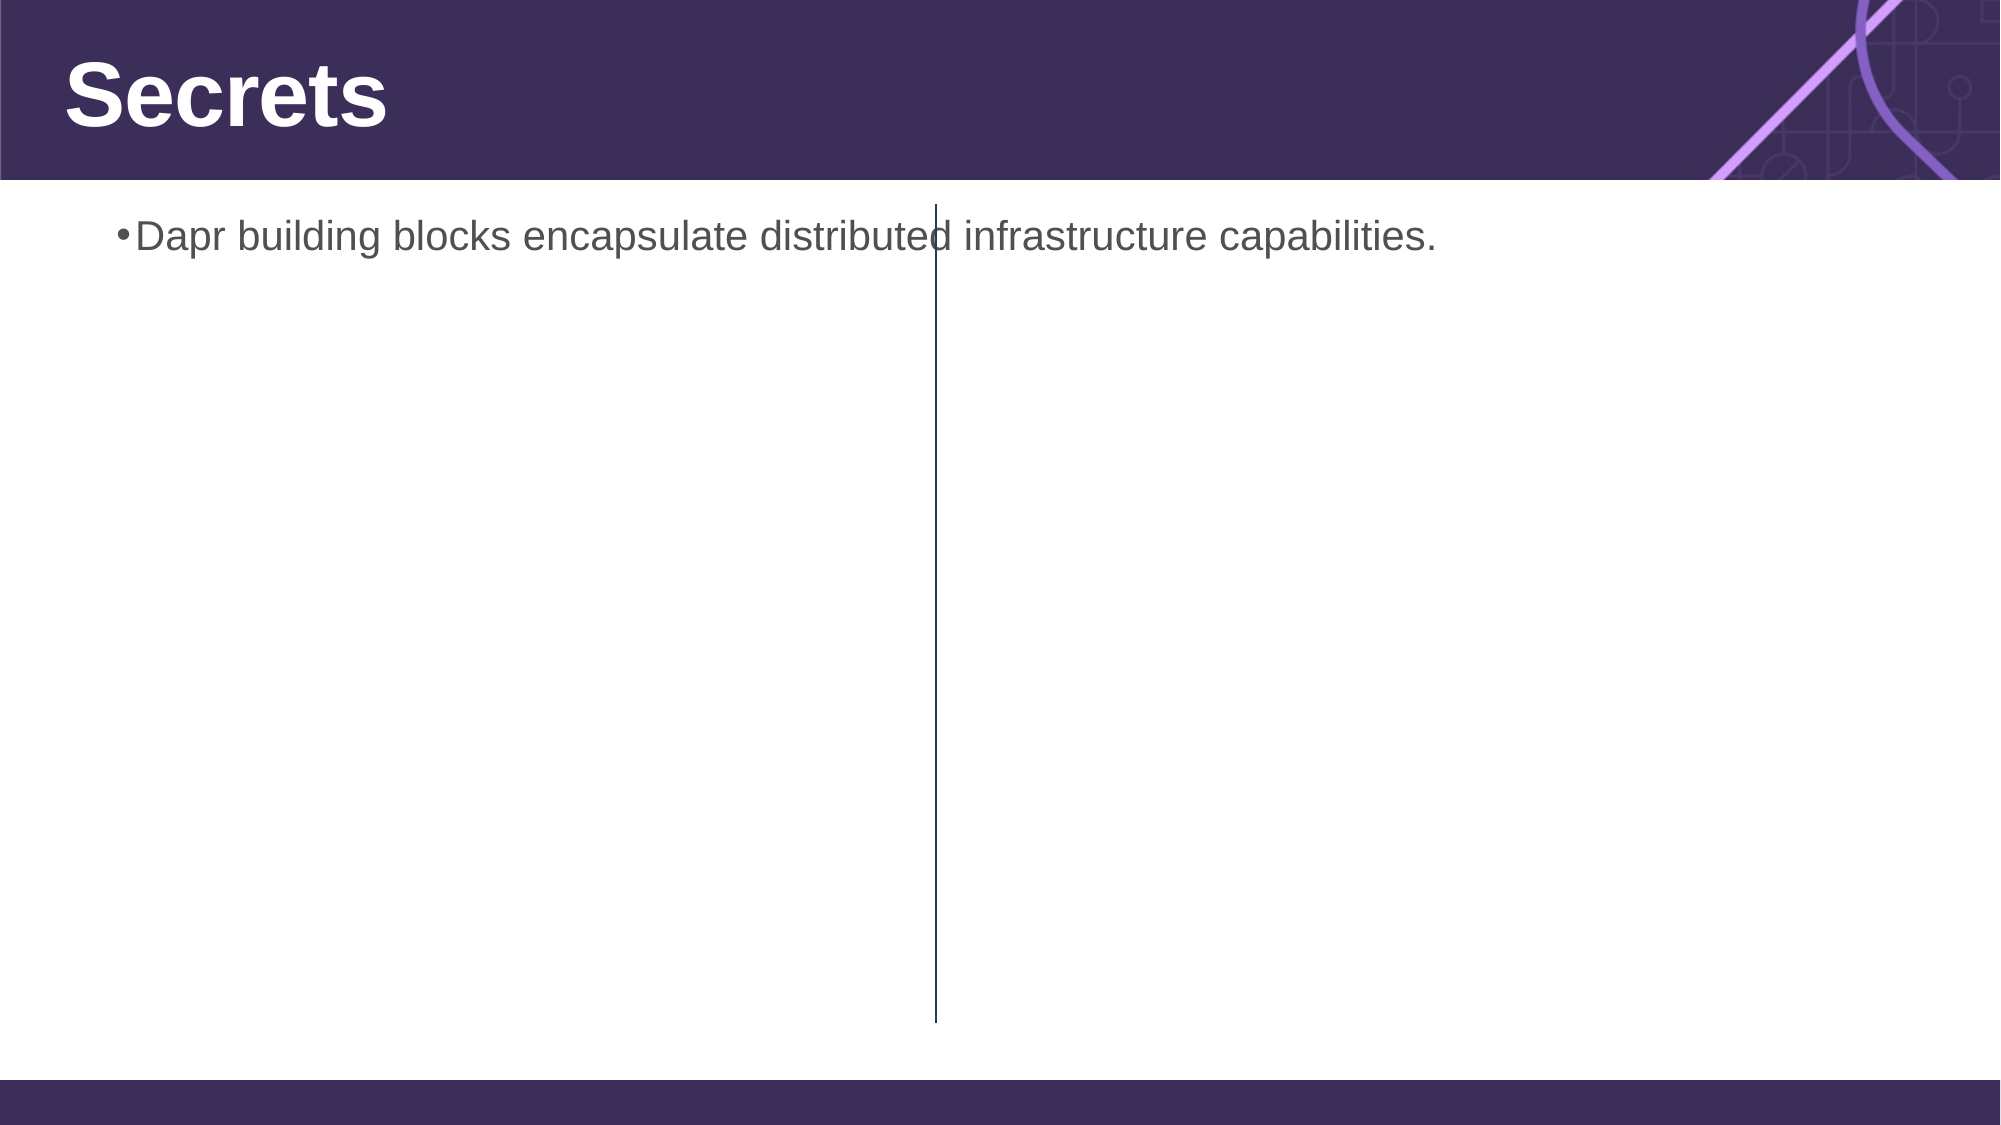

# Secrets
Dapr building blocks encapsulate distributed infrastructure capabilities.